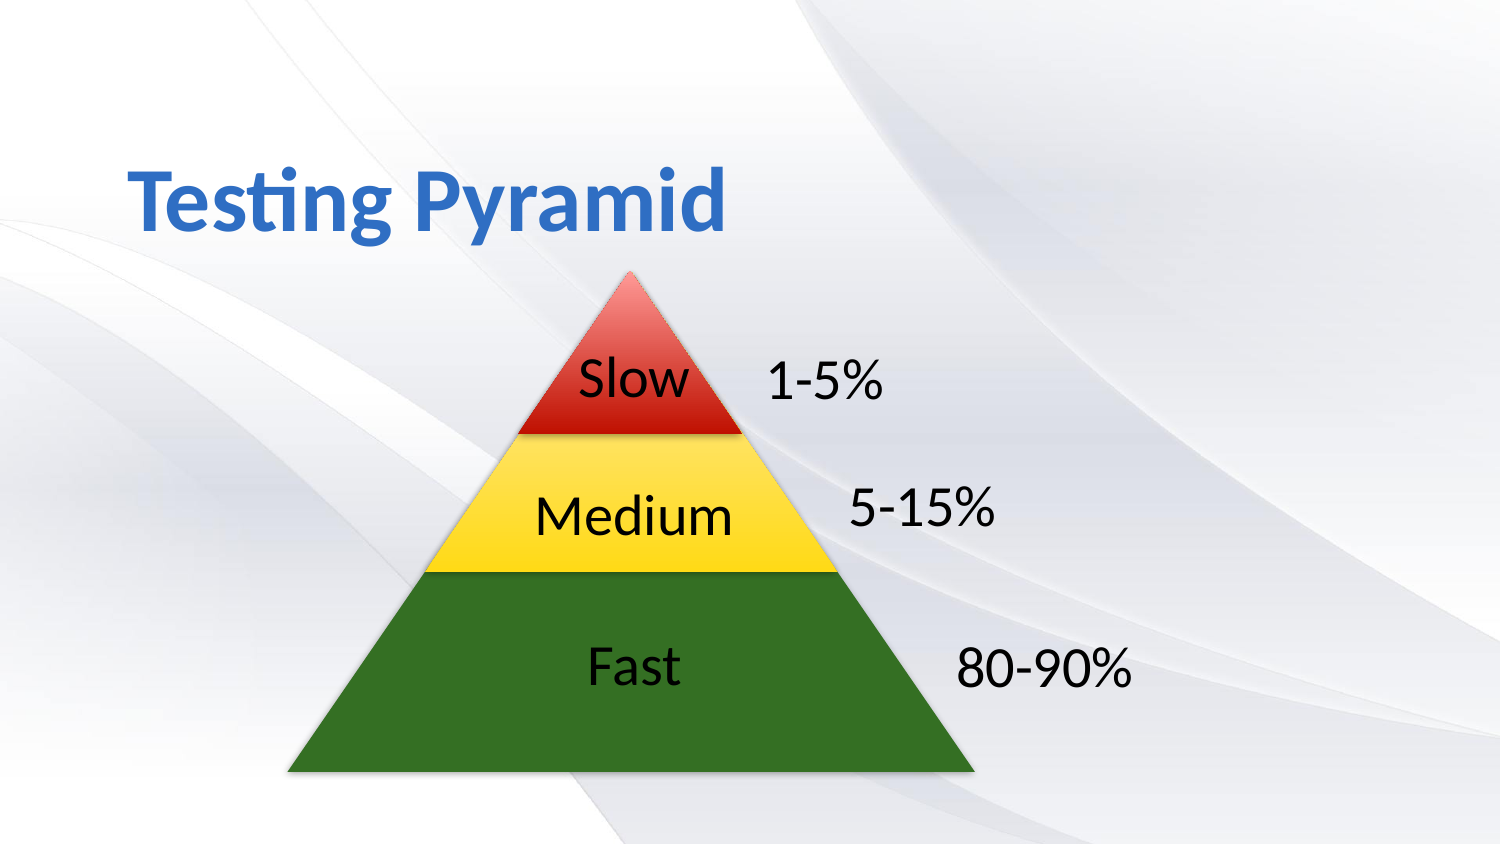

# Testing Pyramid

Slow
1-5%
5-15%
Medium
Fast
80-90%